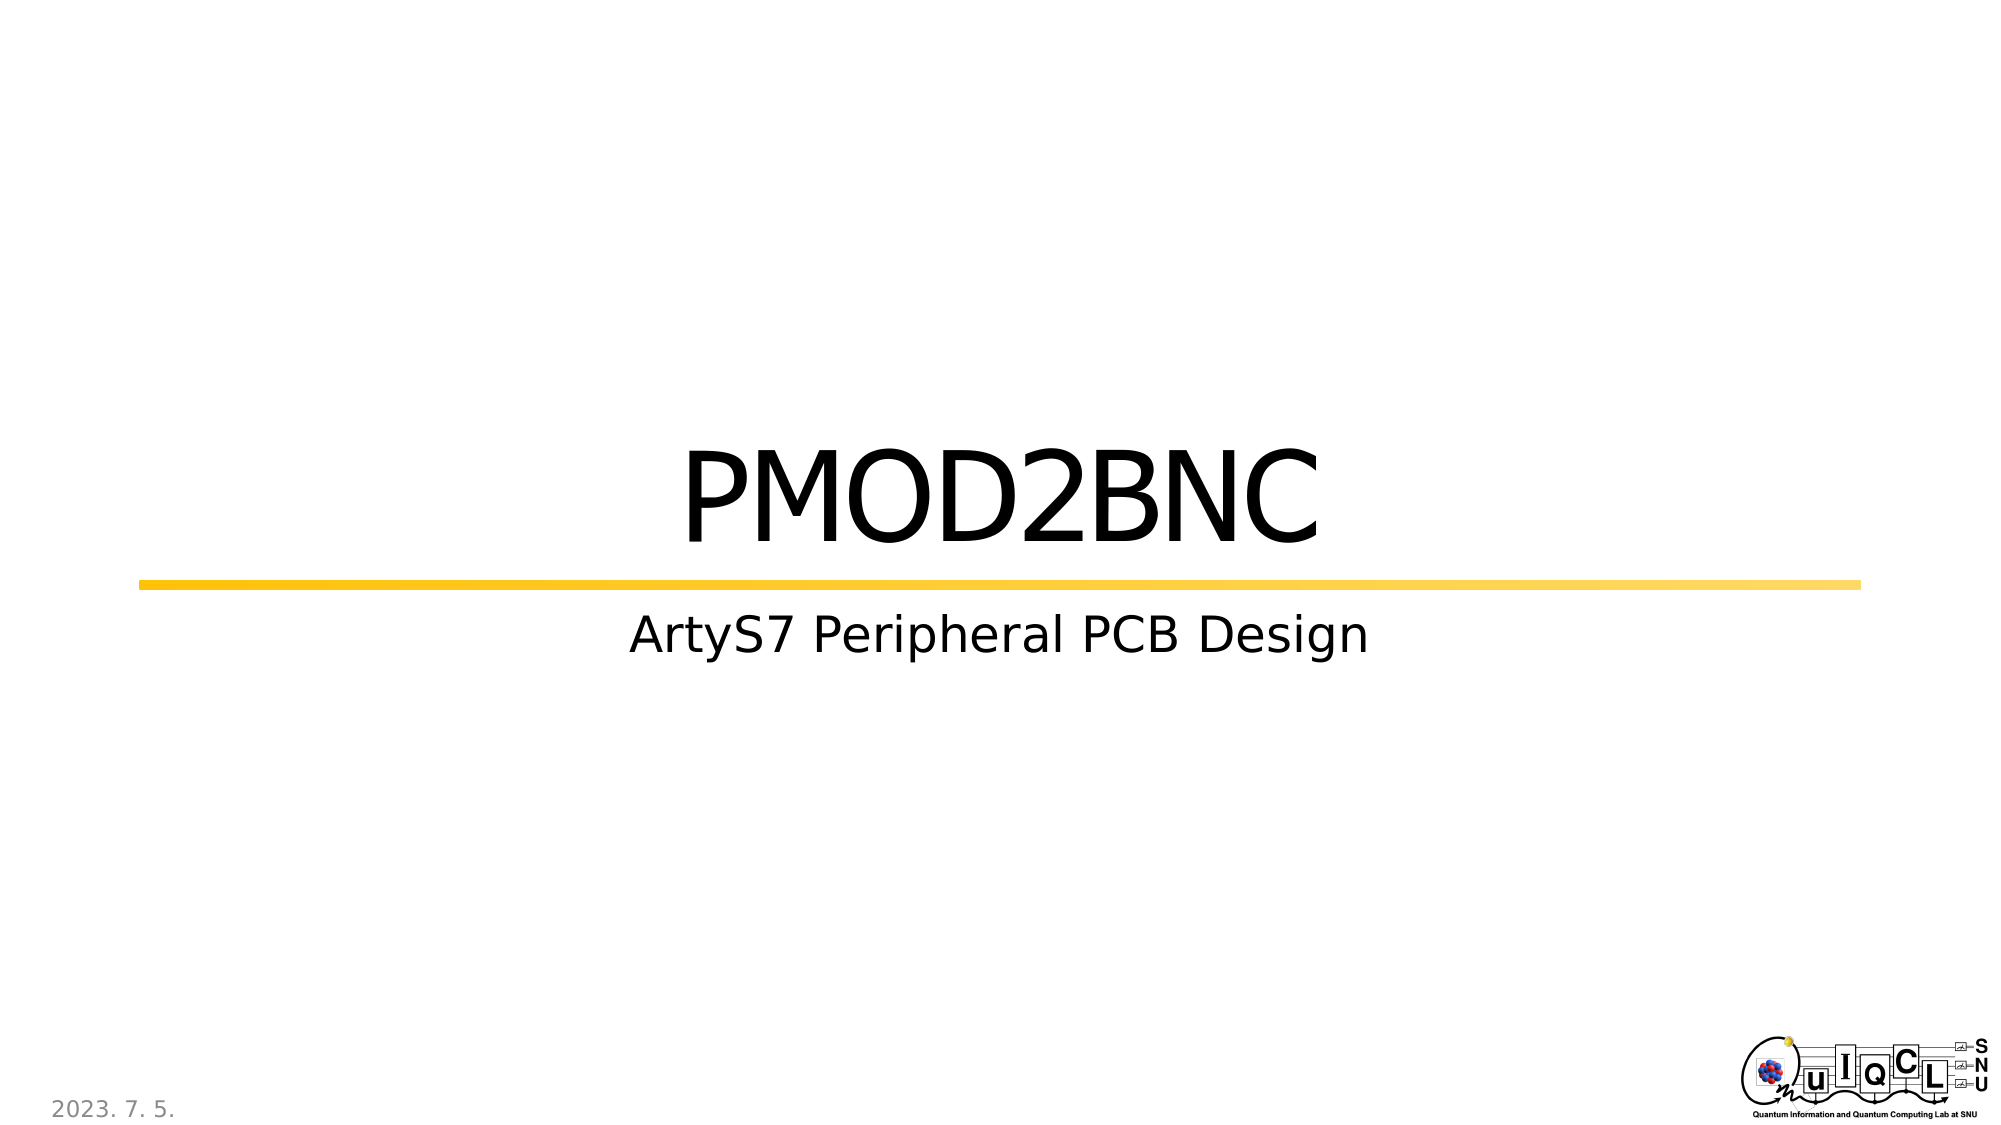

# PMOD2BNC
ArtyS7 Peripheral PCB Design
2023. 7. 5.